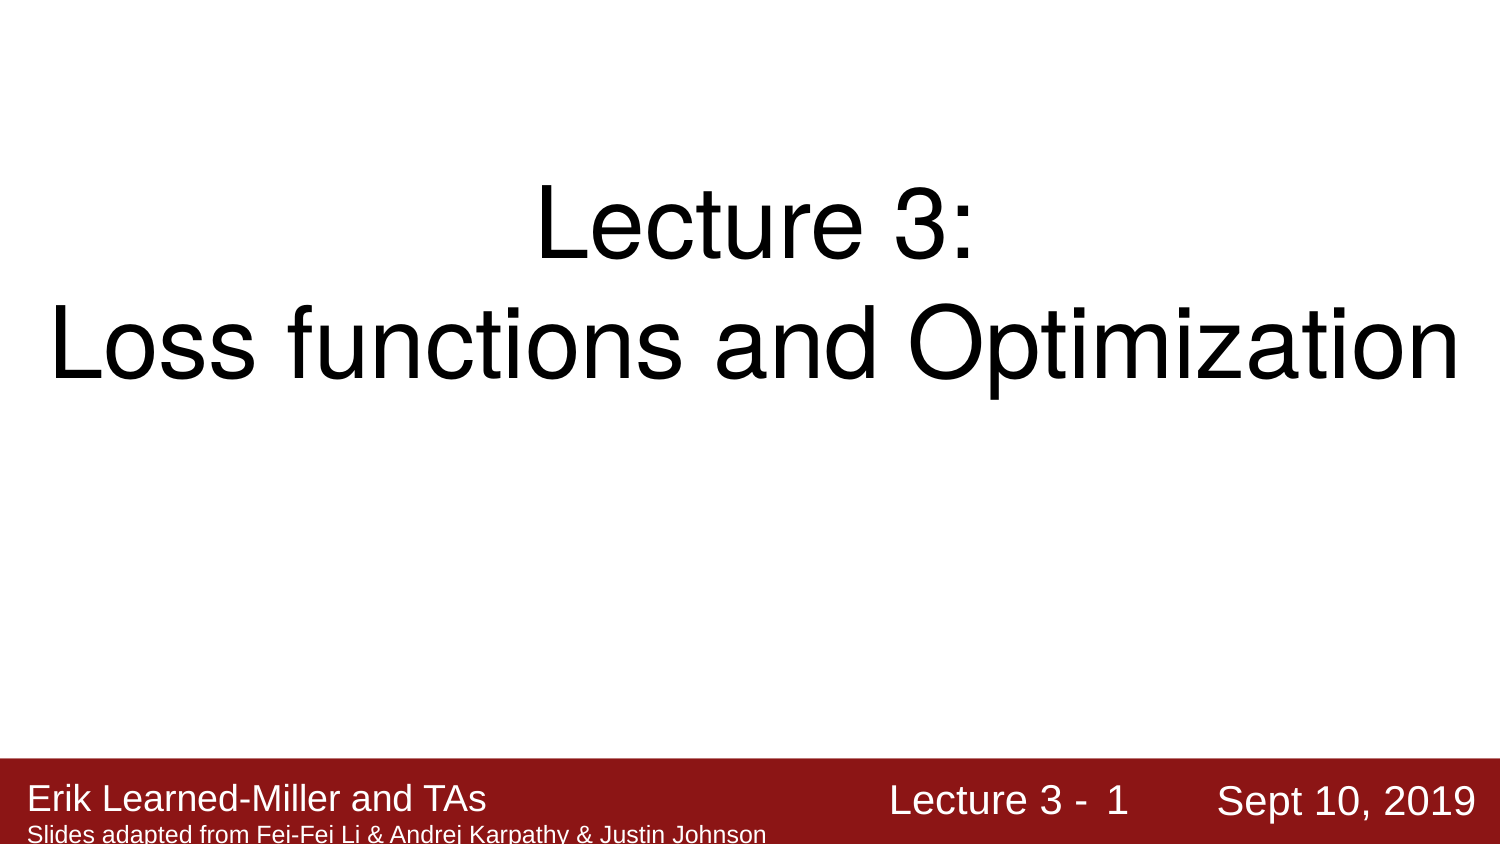

Lecture 3:
Loss functions and Optimization

1